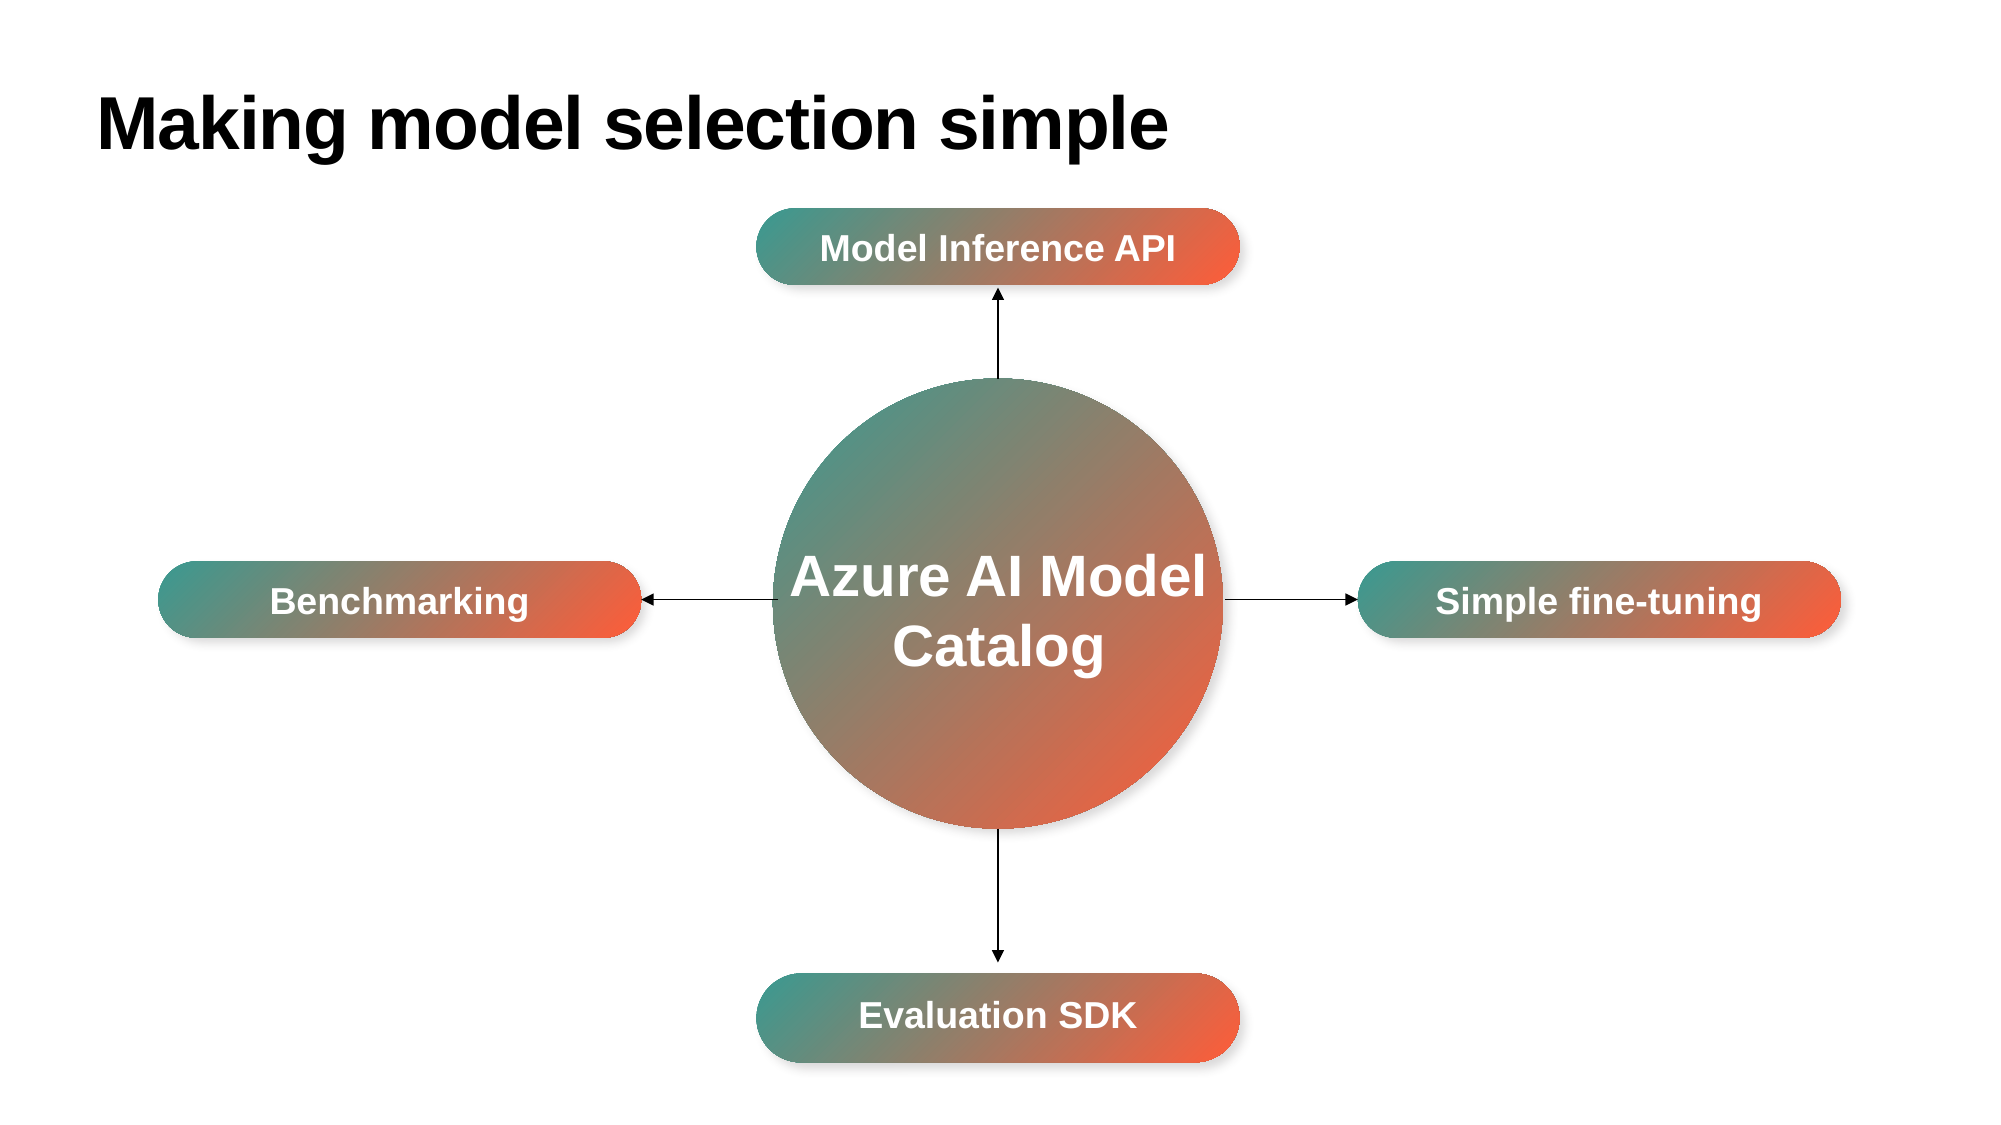

# Making model selection simple

Model Inference API

Azure AI Model Catalog

Benchmarking
Simple fine-tuning

Evaluation SDK